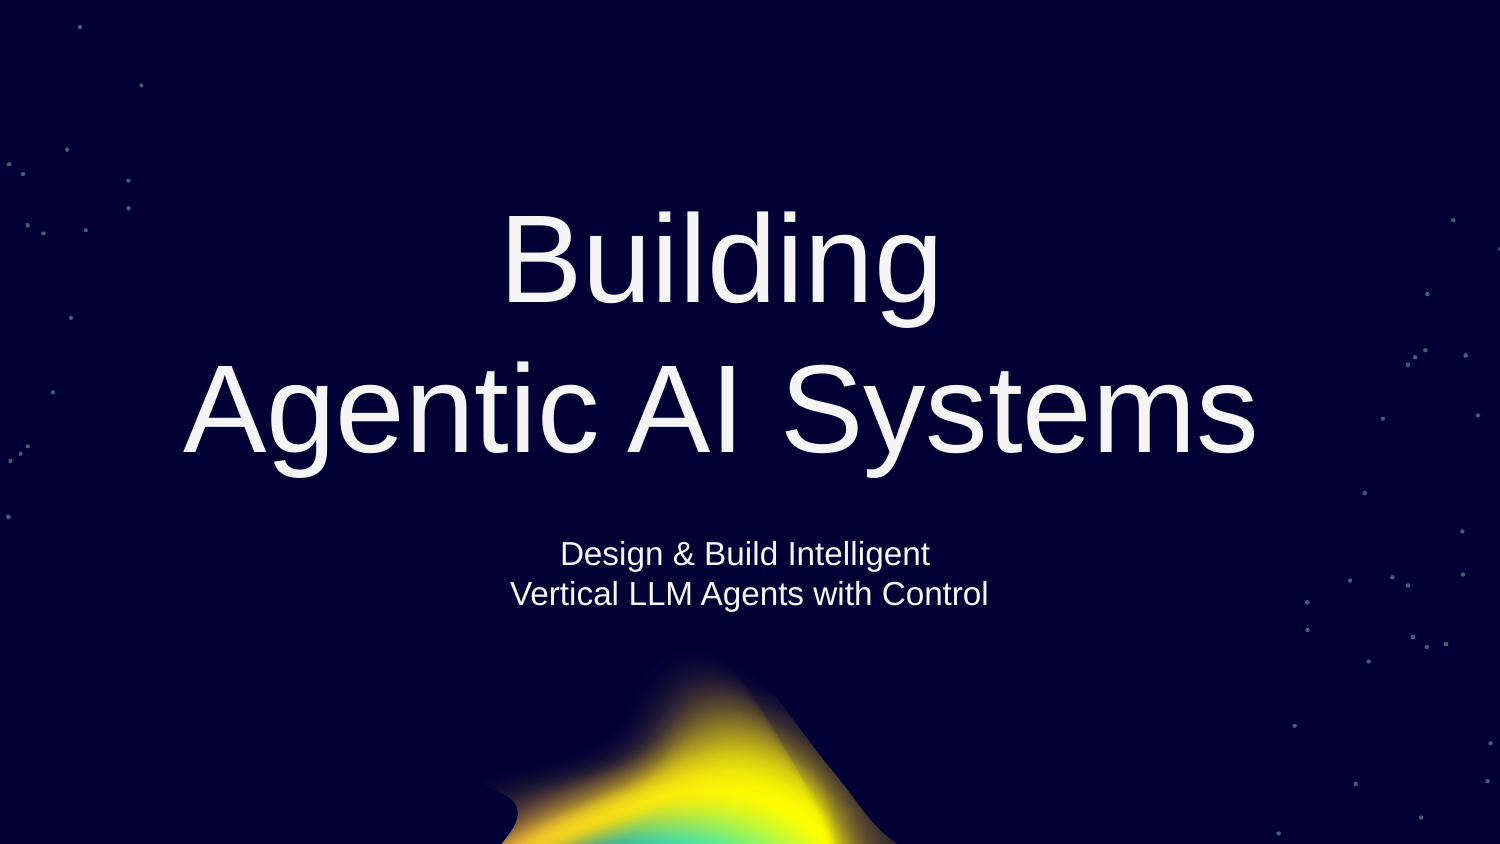

# Building
Agentic AI Systems
Design & Build Intelligent
Vertical LLM Agents with Control